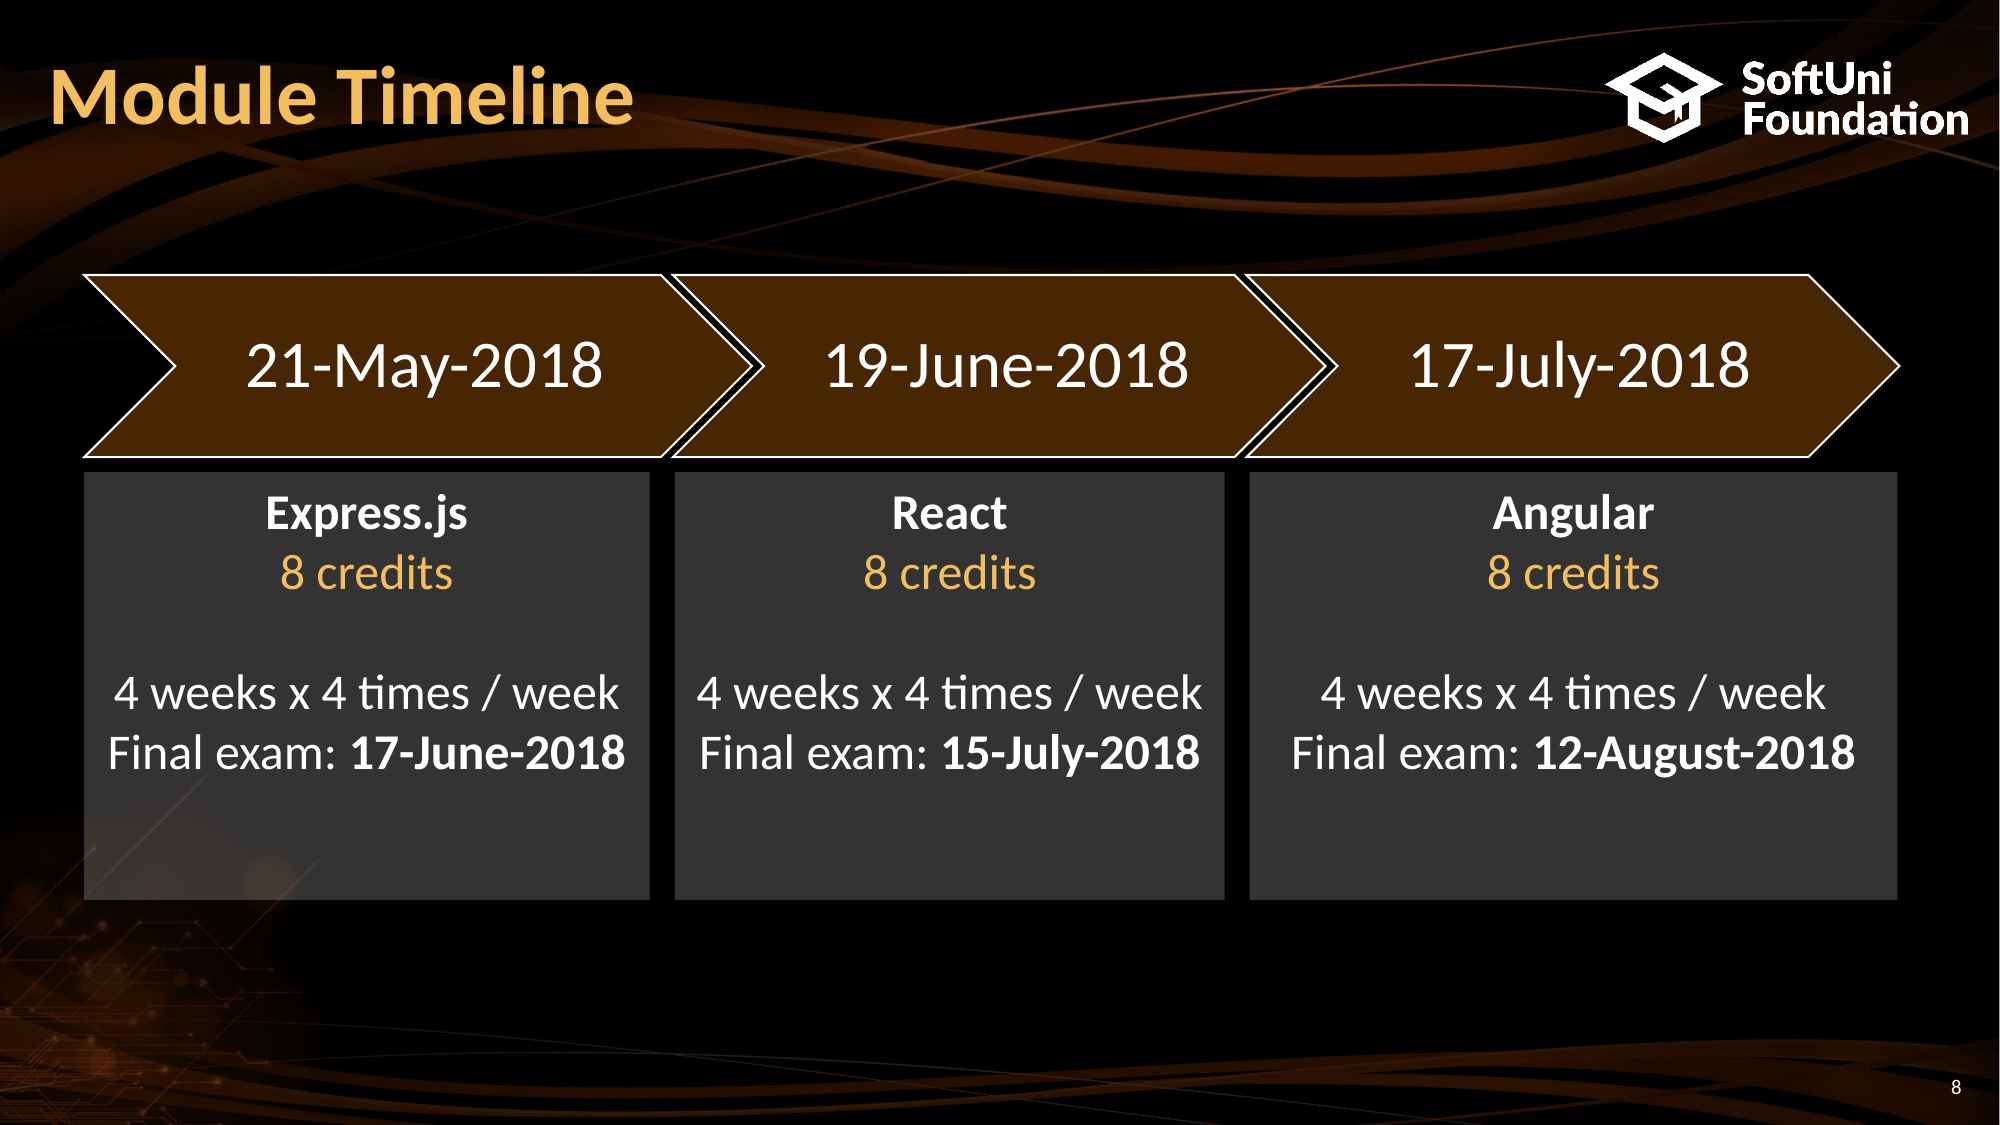

# Module Timeline
21-May-2018
19-June-2018
17-July-2018
React
8 credits

4 weeks x 4 times / week
Final exam: 15-July-2018
Angular
8 credits

4 weeks x 4 times / week
Final exam: 12-August-2018
Express.js
8 credits

4 weeks x 4 times / week
Final exam: 17-June-2018
8